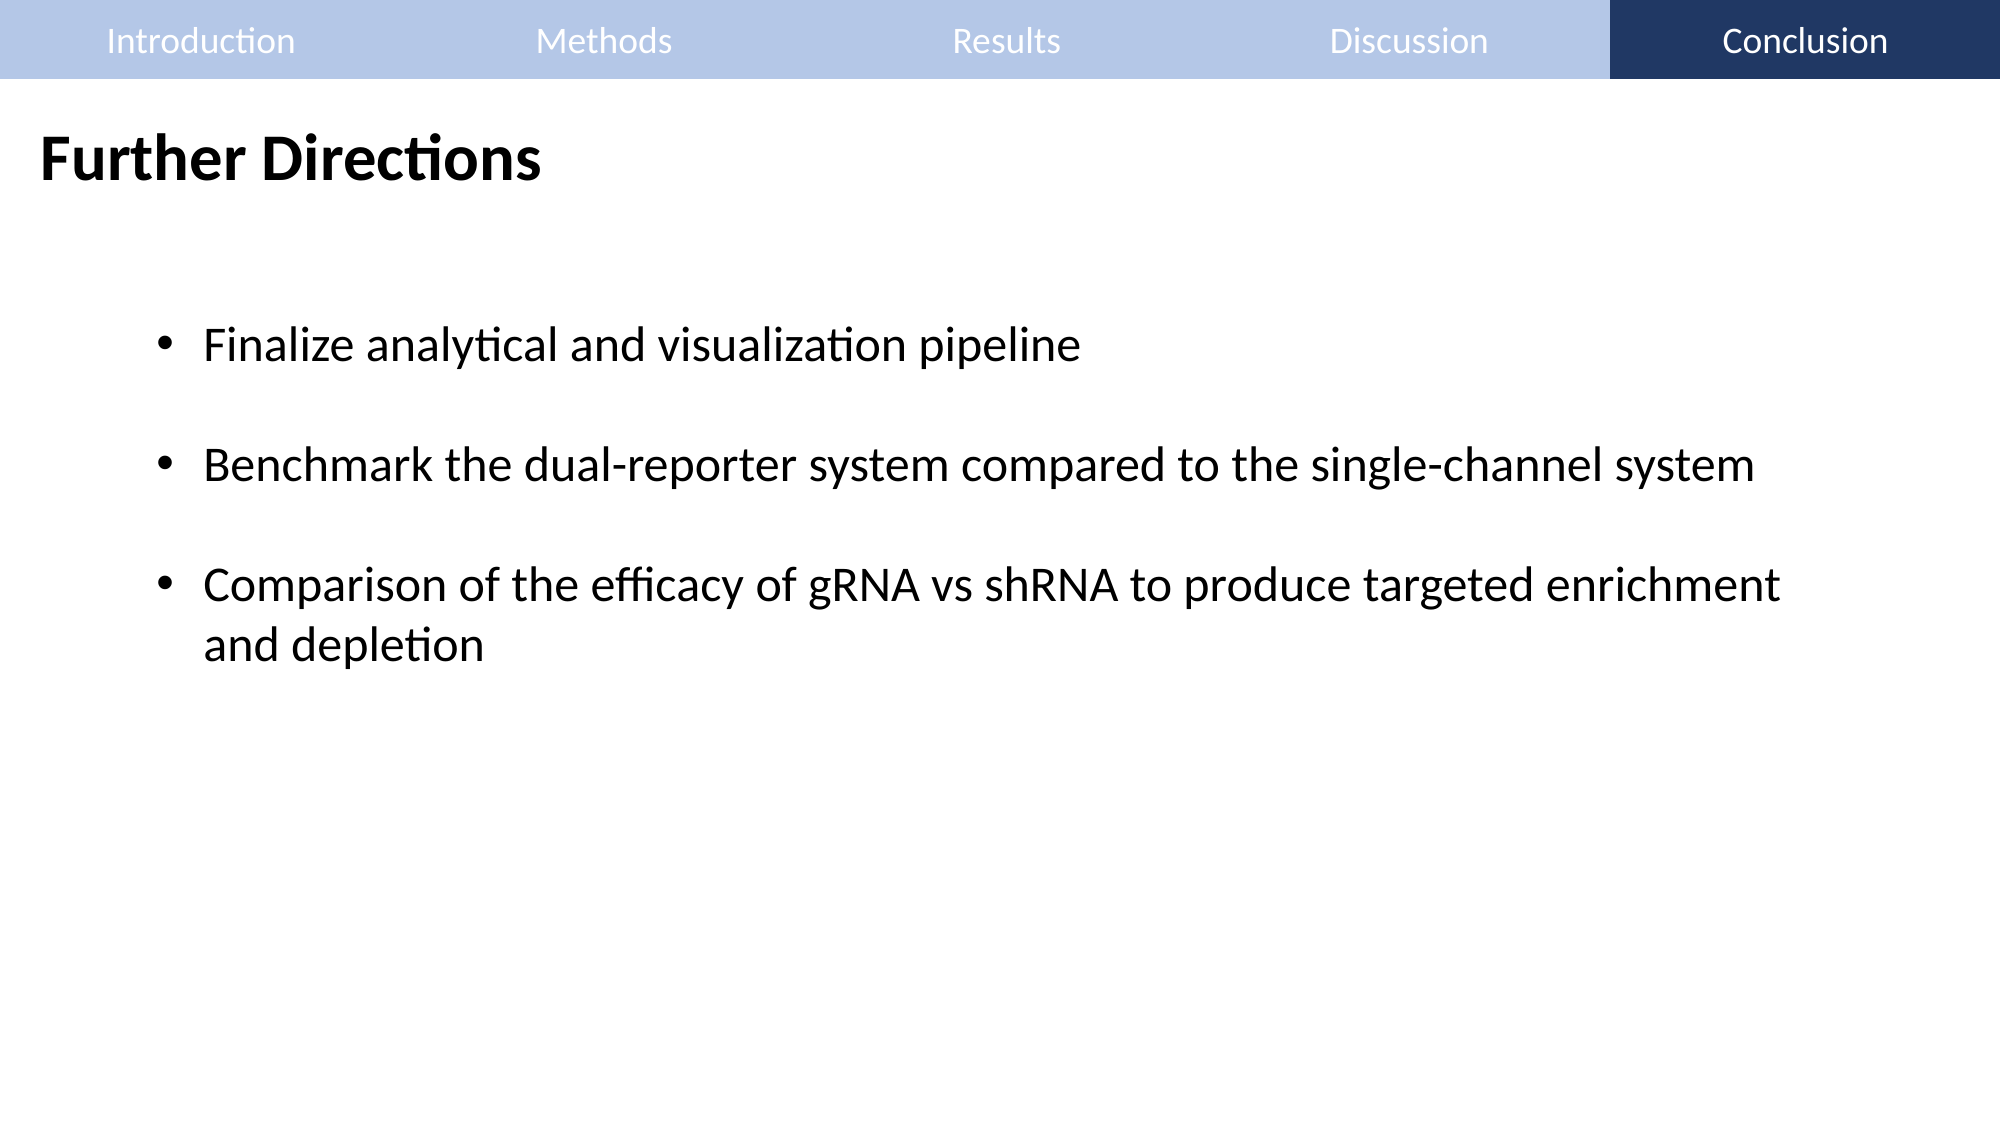

Methods
Results
Conclusion
Discussion
Introduction
Further Directions
Finalize analytical and visualization pipeline

Benchmark the dual-reporter system compared to the single-channel system

Comparison of the efficacy of gRNA vs shRNA to produce targeted enrichment and depletion